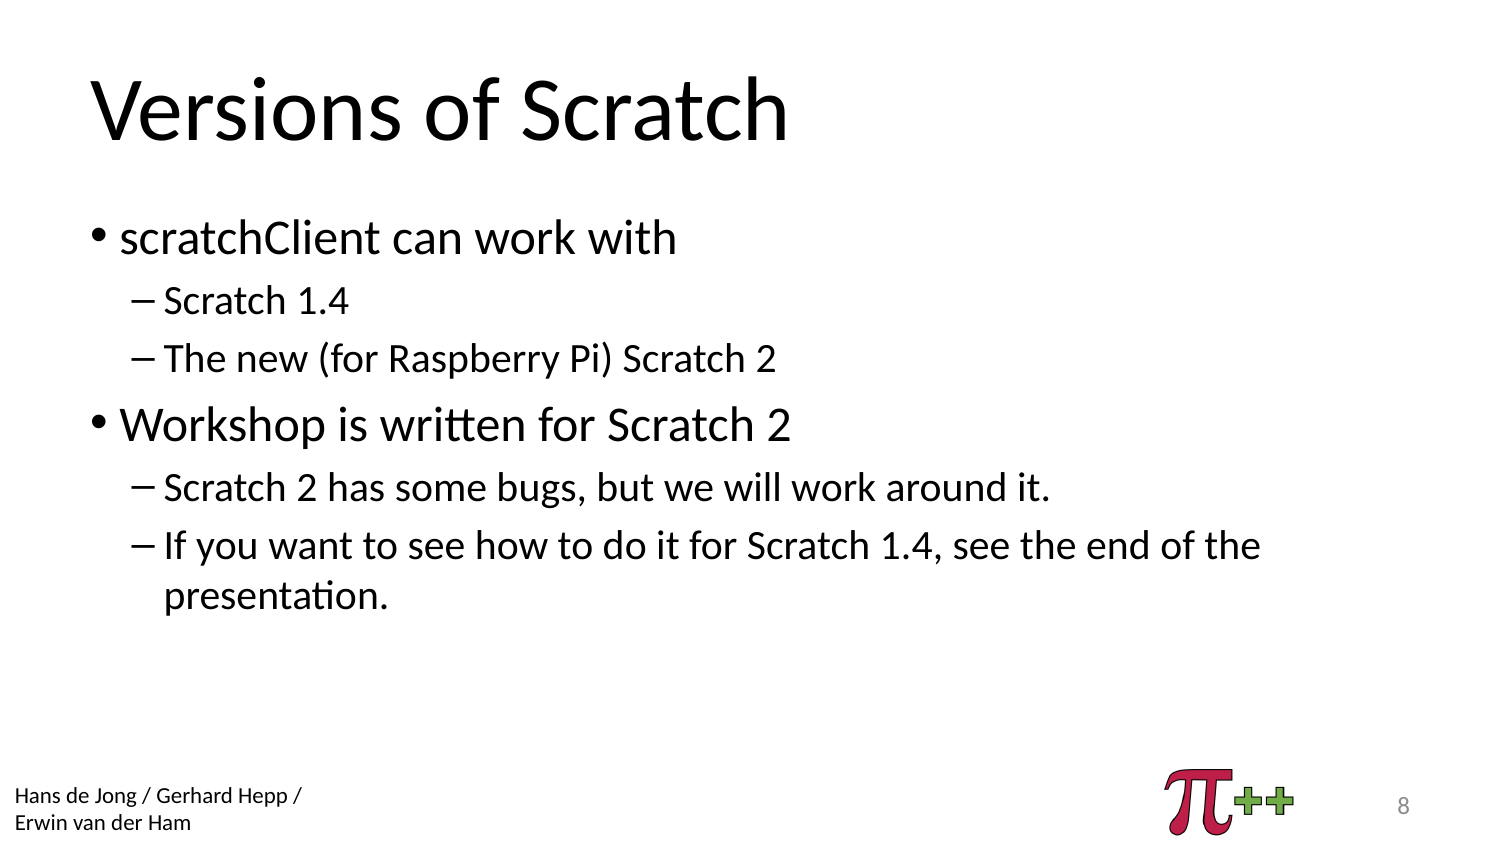

# Versions of Scratch
scratchClient can work with
Scratch 1.4
The new (for Raspberry Pi) Scratch 2
Workshop is written for Scratch 2
Scratch 2 has some bugs, but we will work around it.
If you want to see how to do it for Scratch 1.4, see the end of the presentation.
8